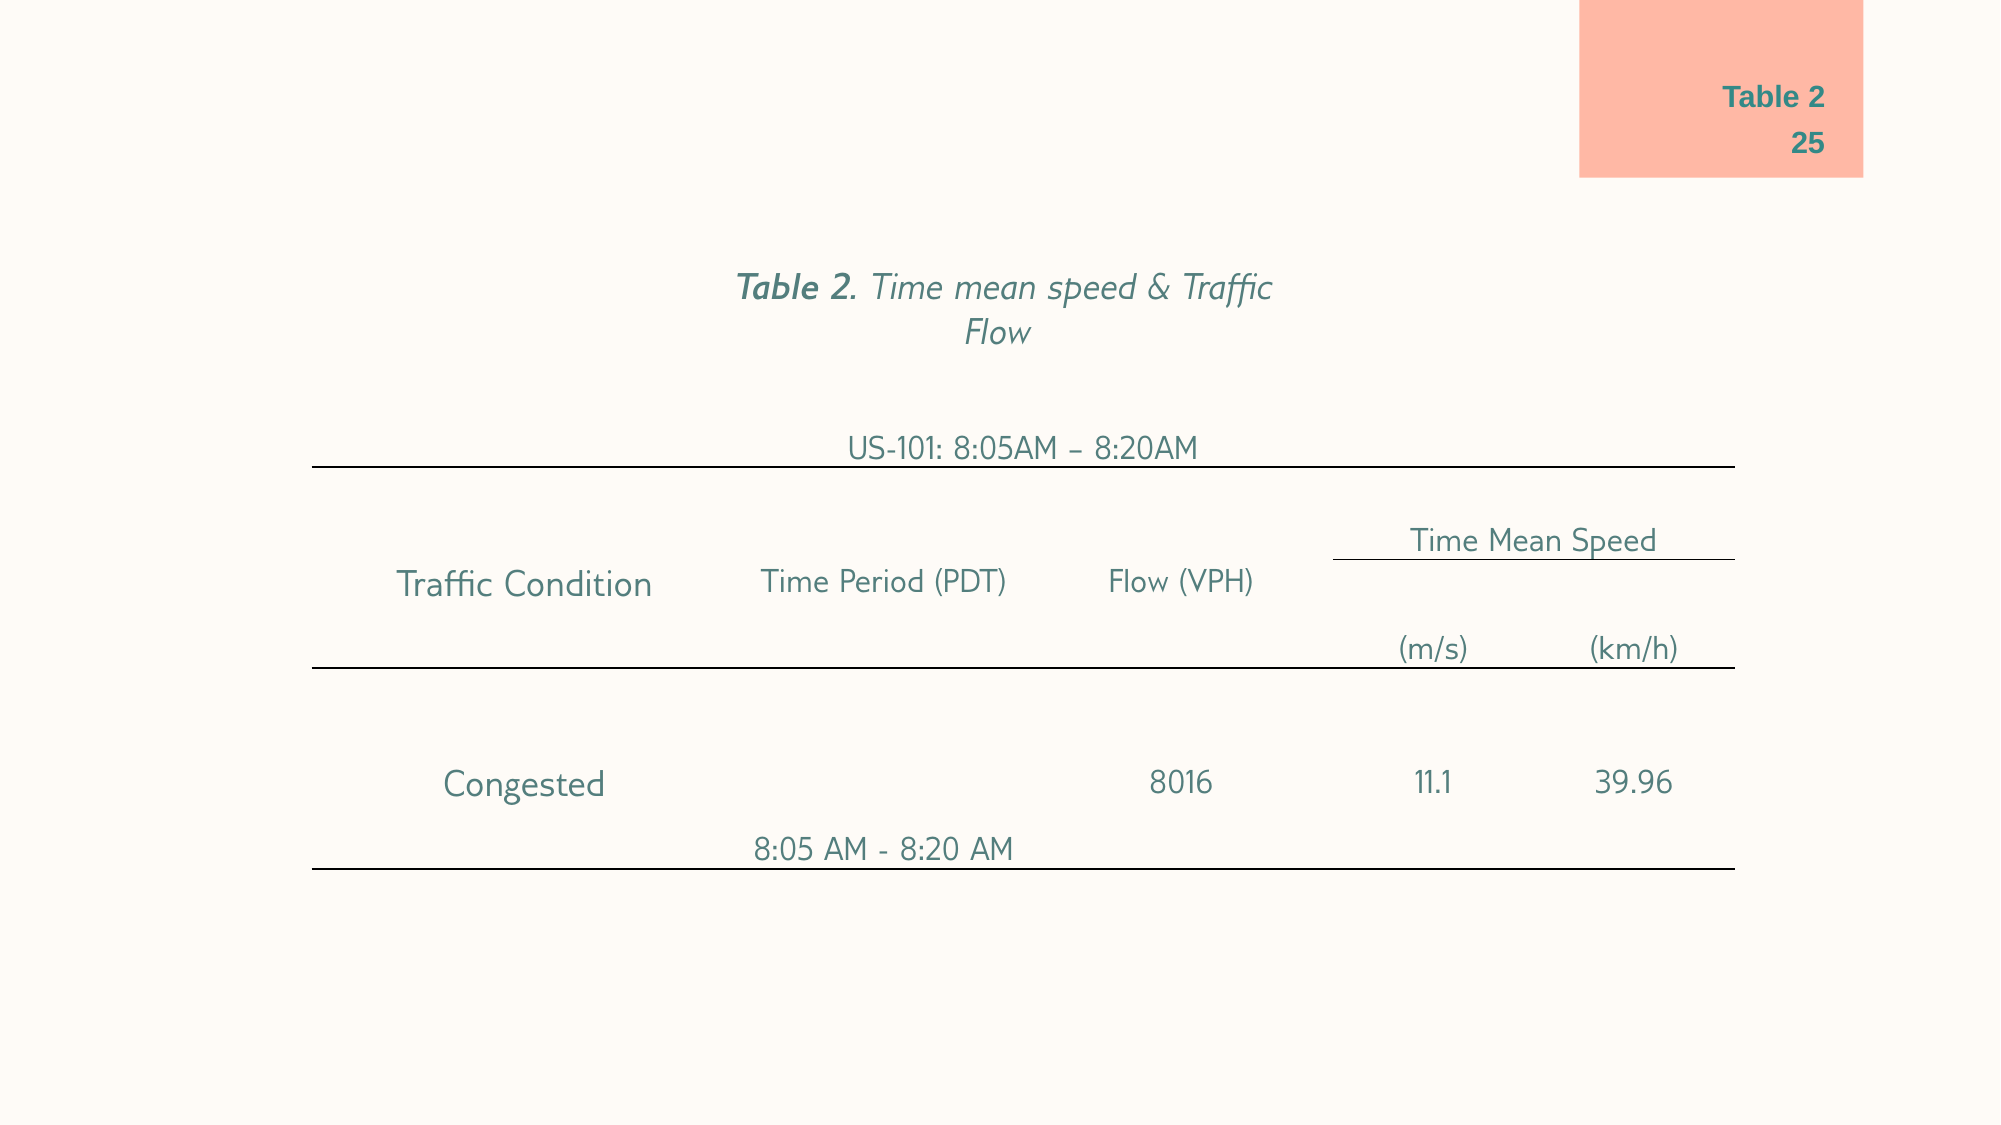

# Table 2
25
Table 2. Time mean speed & Traffic Flow

| US-101: 8:05AM – 8:20AM |  |  |  |  |
| --- | --- | --- | --- | --- |
| Traffic Condition | Time Period (PDT) | Flow (VPH) | Time Mean Speed |  |
|  |  |  | (m/s) | (km/h) |
| Congested | 8:05 AM - 8:20 AM | 8016 | 11.1 | 39.96 |